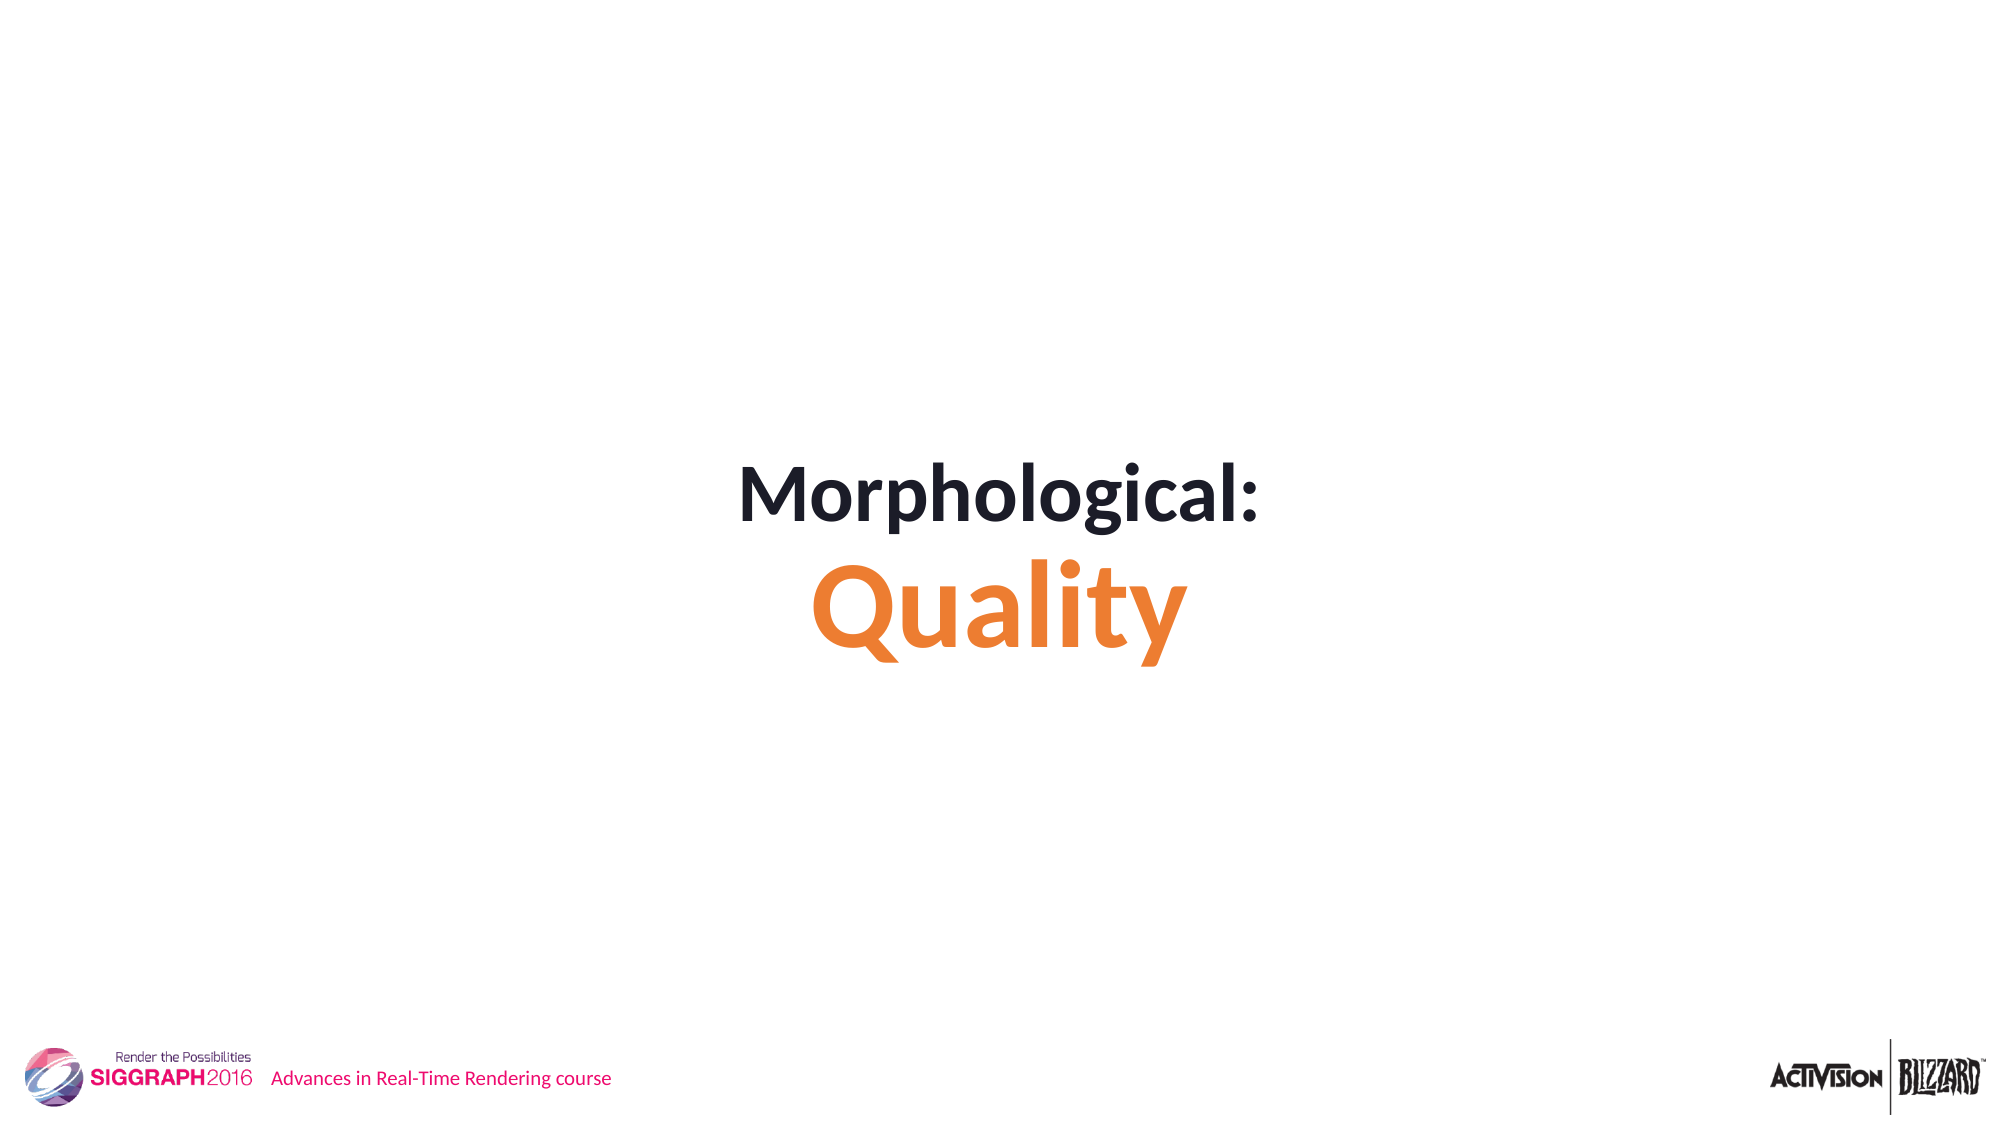

# Morphological: Quality
Advances in Real-Time Rendering course